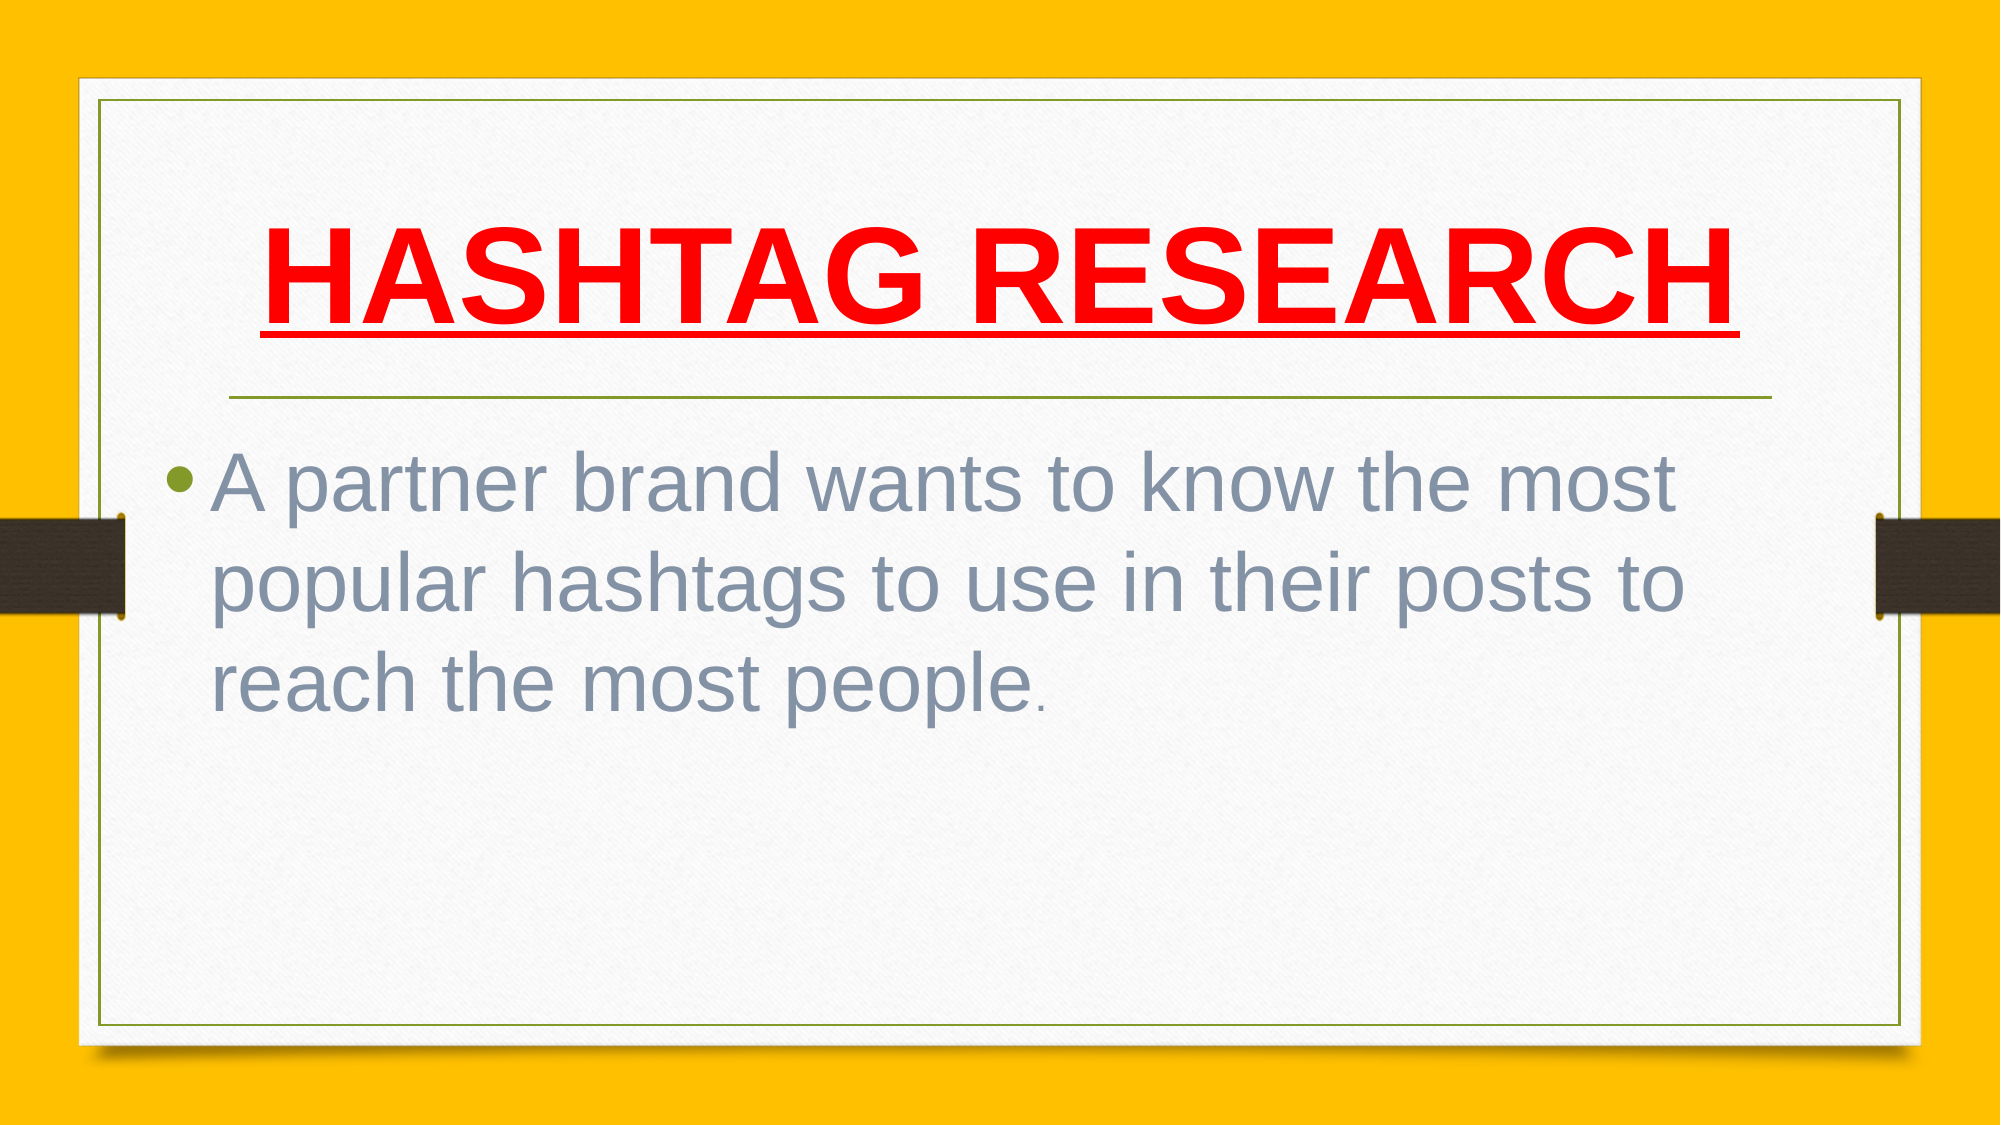

# HASHTAG RESEARCH
A partner brand wants to know the most popular hashtags to use in their posts to reach the most people.